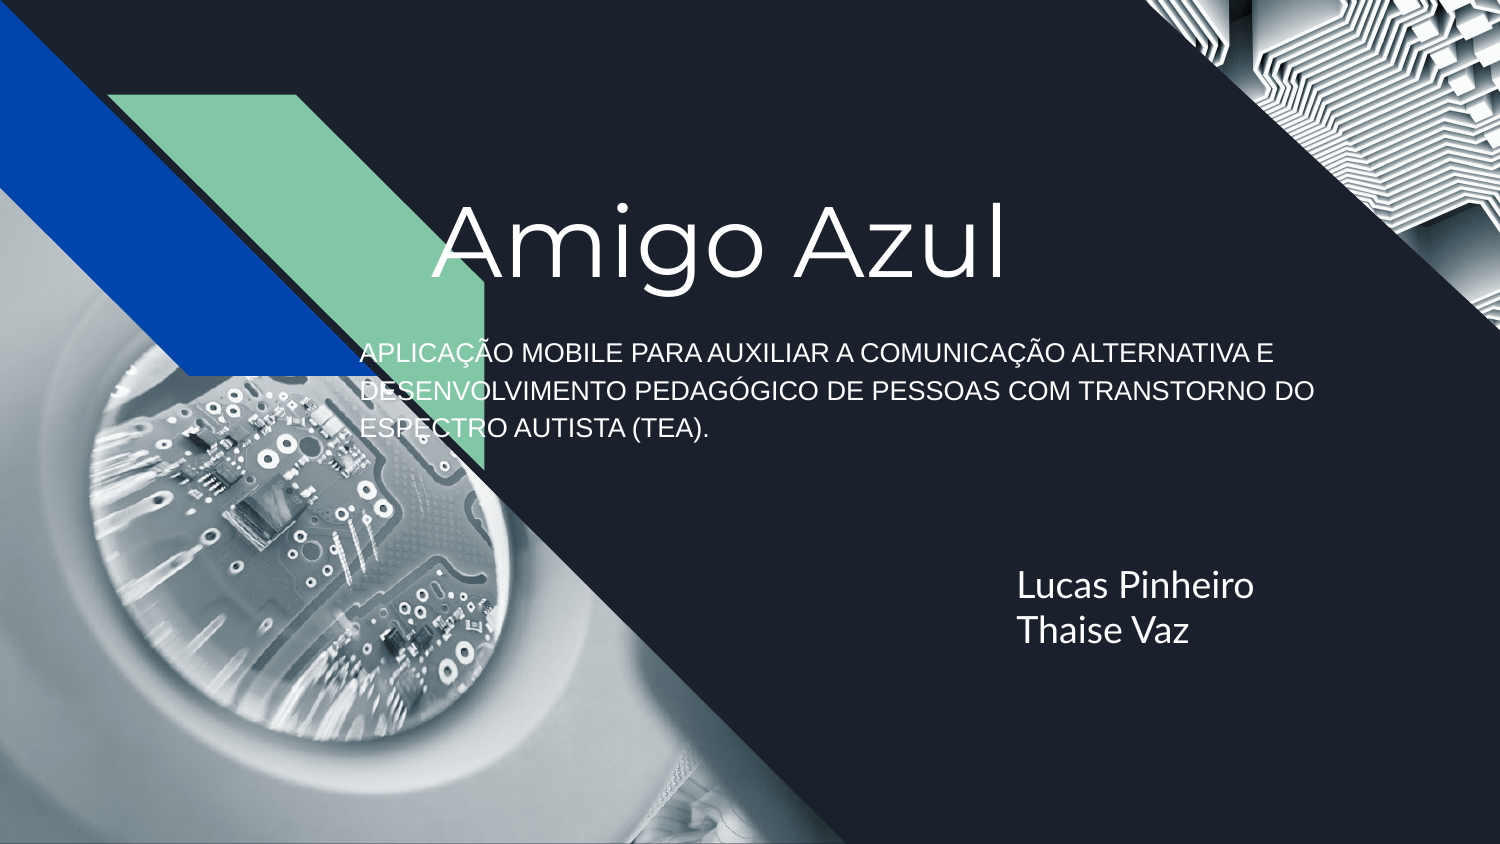

# Amigo Azul
APLICAÇÃO MOBILE PARA AUXILIAR A COMUNICAÇÃO ALTERNATIVA E DESENVOLVIMENTO PEDAGÓGICO DE PESSOAS COM TRANSTORNO DO ESPECTRO AUTISTA (TEA).

Lucas Pinheiro
Thaise Vaz